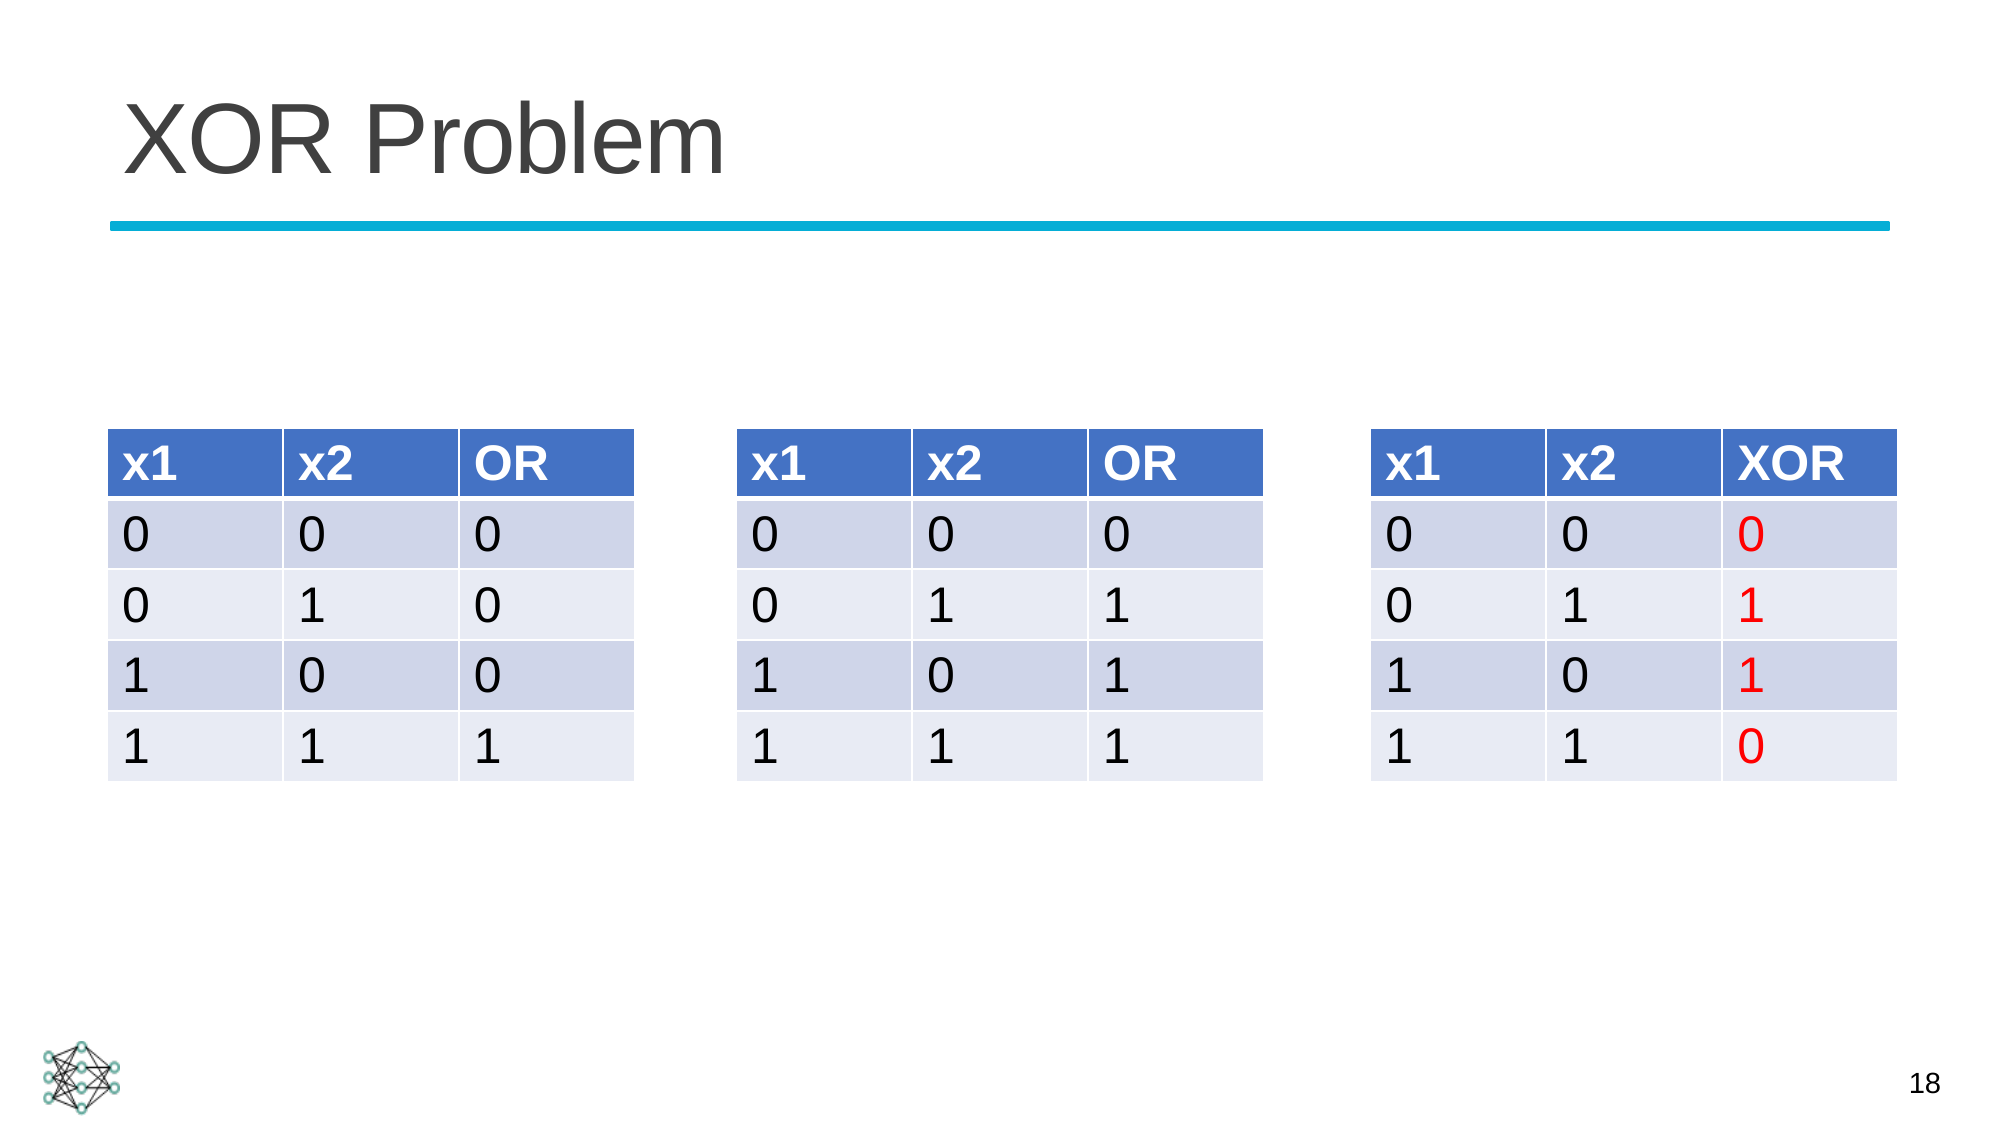

# XOR Problem
| x1 | x2 | OR |
| --- | --- | --- |
| 0 | 0 | 0 |
| 0 | 1 | 0 |
| 1 | 0 | 0 |
| 1 | 1 | 1 |
| x1 | x2 | OR |
| --- | --- | --- |
| 0 | 0 | 0 |
| 0 | 1 | 1 |
| 1 | 0 | 1 |
| 1 | 1 | 1 |
| x1 | x2 | XOR |
| --- | --- | --- |
| 0 | 0 | 0 |
| 0 | 1 | 1 |
| 1 | 0 | 1 |
| 1 | 1 | 0 |
18